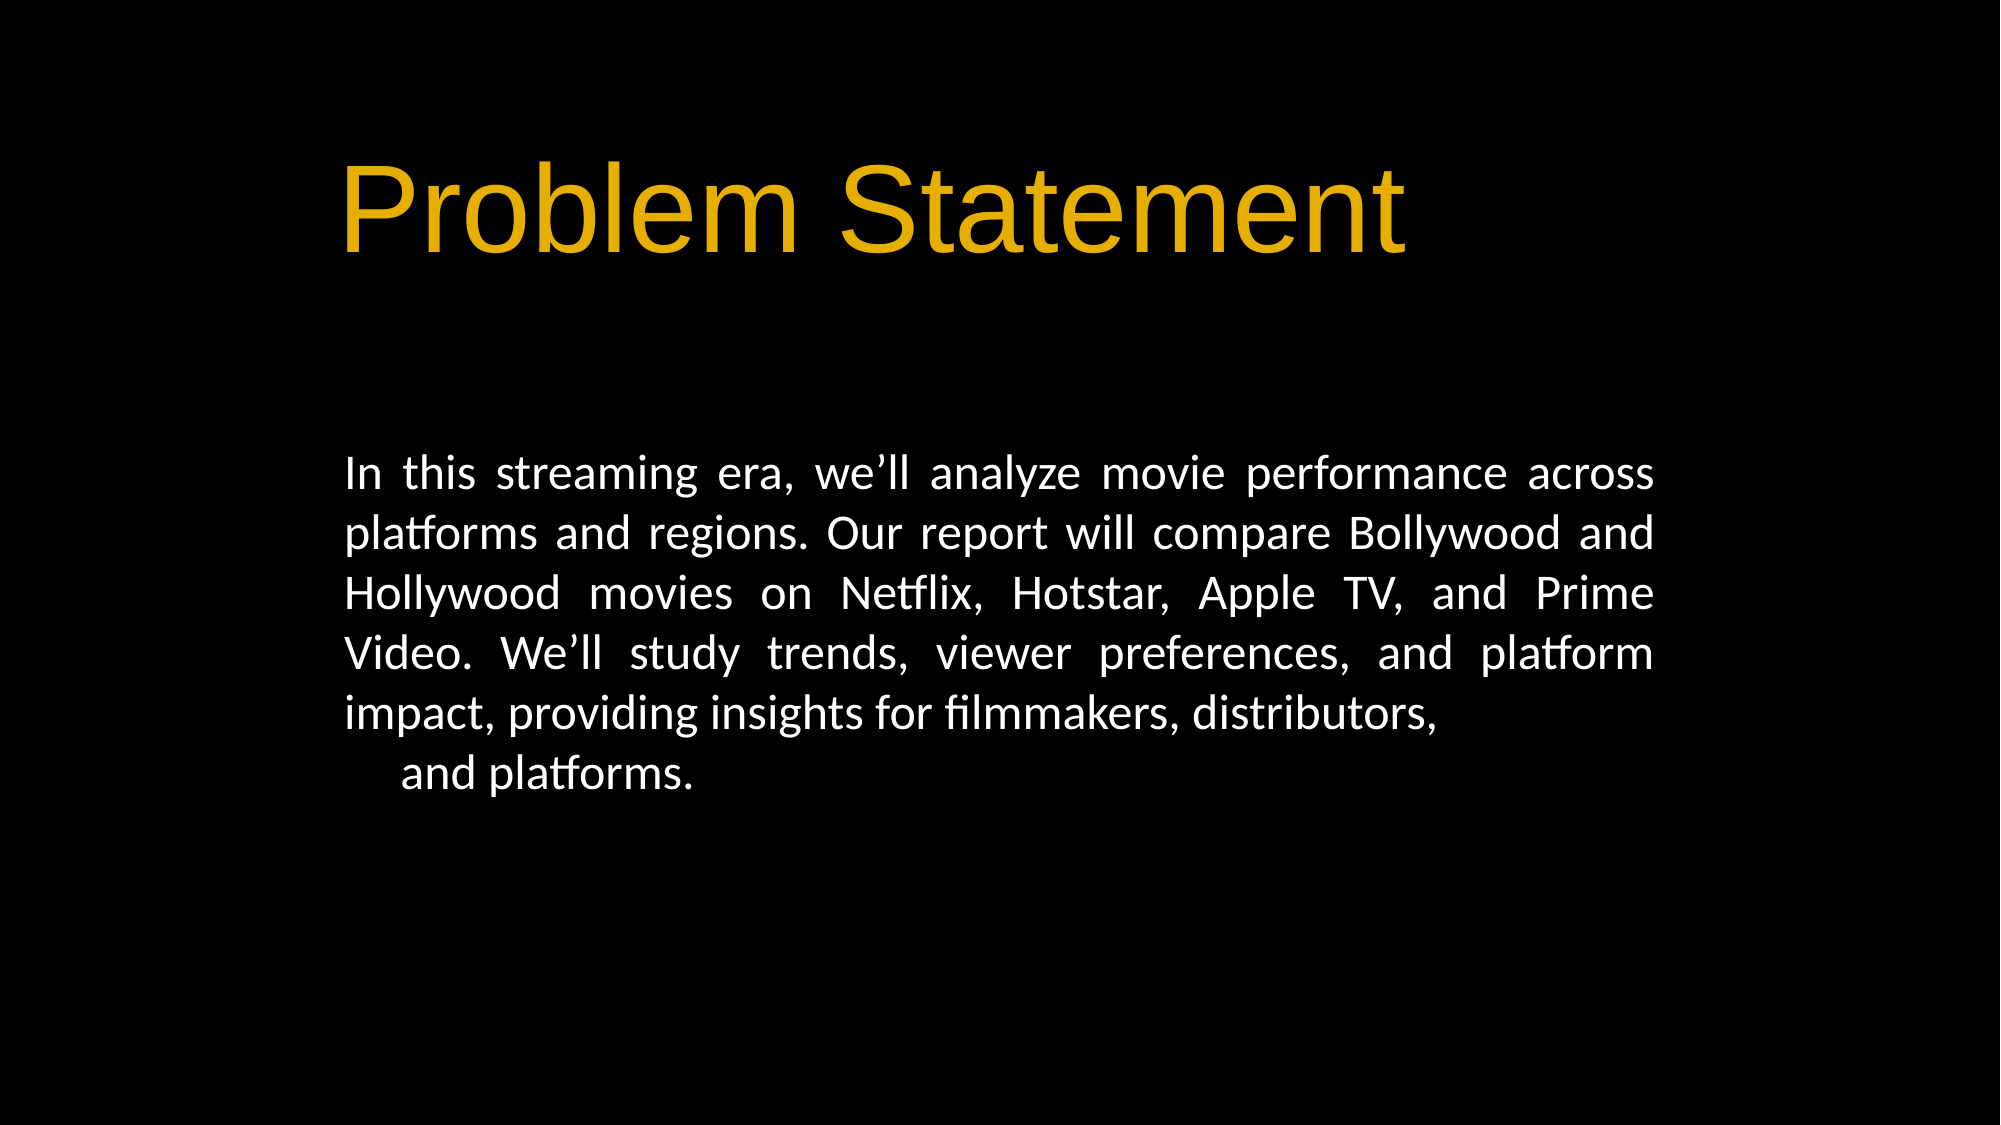

Problem Statement
In this streaming era, we’ll analyze movie performance across platforms and regions. Our report will compare Bollywood and Hollywood movies on Netflix, Hotstar, Apple TV, and Prime Video. We’ll study trends, viewer preferences, and platform impact, providing insights for filmmakers, distributors,                         and platforms.